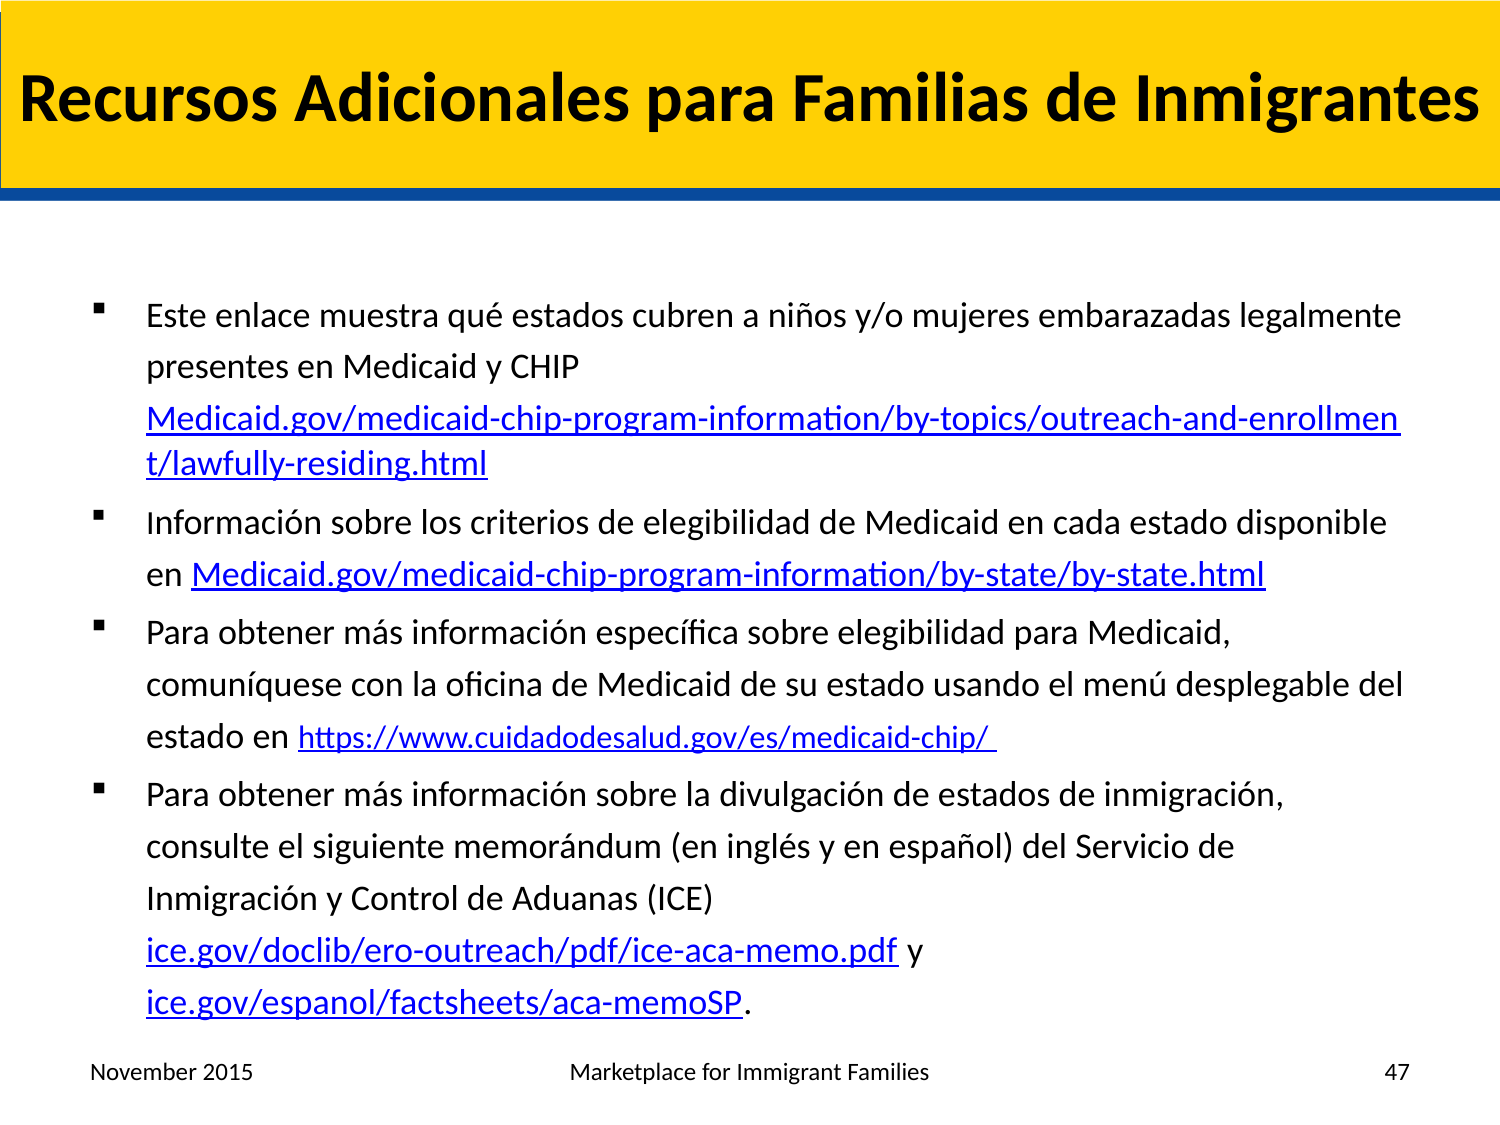

# Recursos Adicionales para Familias de Inmigrantes
Este enlace muestra qué estados cubren a niños y/o mujeres embarazadas legalmente presentes en Medicaid y CHIP Medicaid.gov/medicaid-chip-program-information/by-topics/outreach-and-enrollment/lawfully-residing.html
Información sobre los criterios de elegibilidad de Medicaid en cada estado disponible en Medicaid.gov/medicaid-chip-program-information/by-state/by-state.html
Para obtener más información específica sobre elegibilidad para Medicaid, comuníquese con la oficina de Medicaid de su estado usando el menú desplegable del estado en https://www.cuidadodesalud.gov/es/medicaid-chip/
Para obtener más información sobre la divulgación de estados de inmigración, consulte el siguiente memorándum (en inglés y en español) del Servicio de Inmigración y Control de Aduanas (ICE) ice.gov/doclib/ero-outreach/pdf/ice-aca-memo.pdf y ice.gov/espanol/factsheets/aca-memoSP.

November 2015
Marketplace for Immigrant Families
47